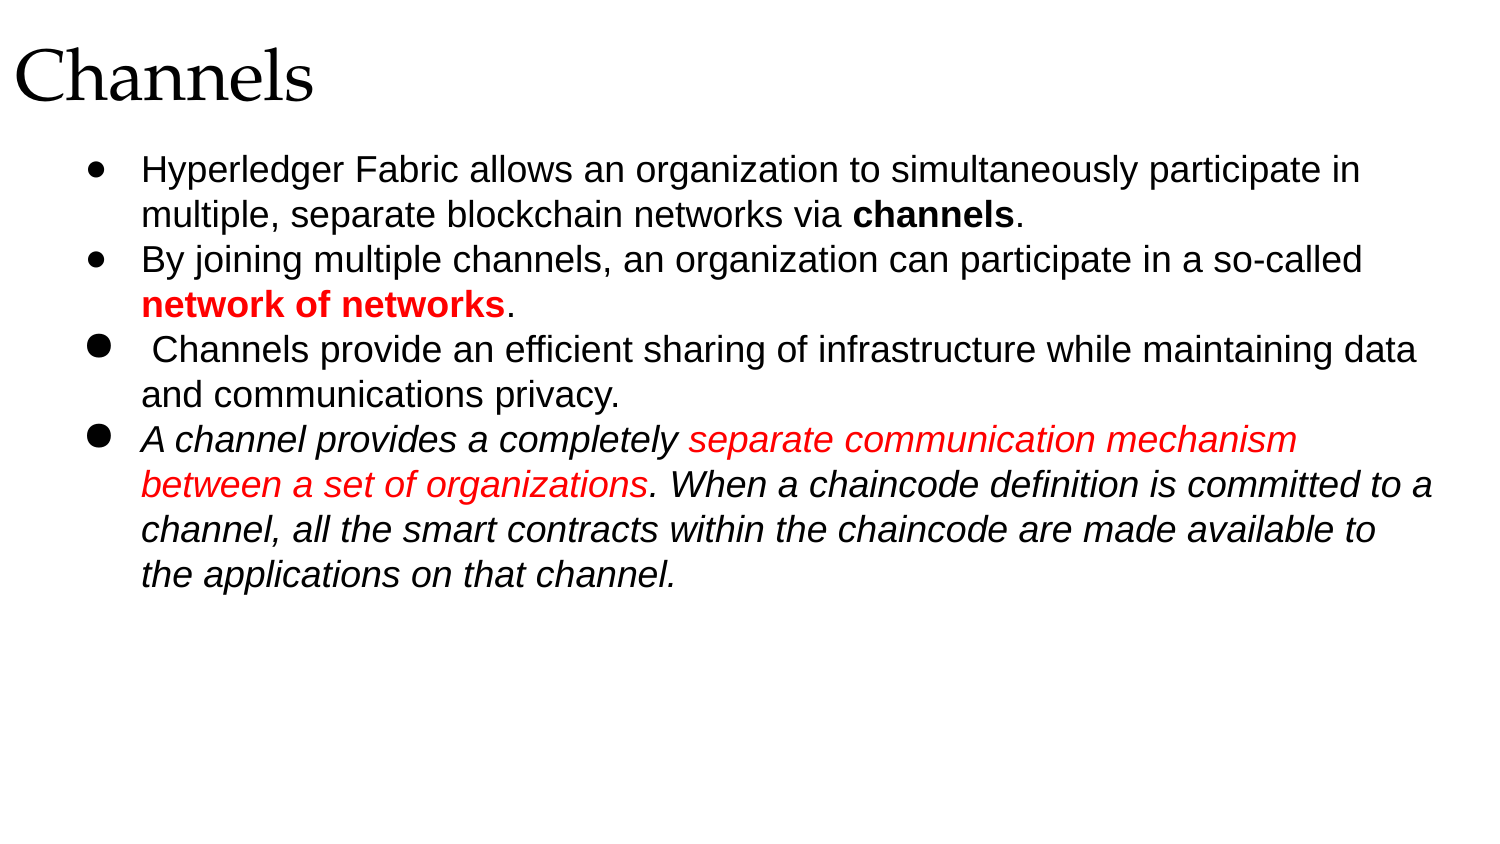

# Channels
Hyperledger Fabric allows an organization to simultaneously participate in multiple, separate blockchain networks via channels.
By joining multiple channels, an organization can participate in a so-called network of networks.
 Channels provide an efficient sharing of infrastructure while maintaining data and communications privacy.
A channel provides a completely separate communication mechanism between a set of organizations. When a chaincode definition is committed to a channel, all the smart contracts within the chaincode are made available to the applications on that channel.